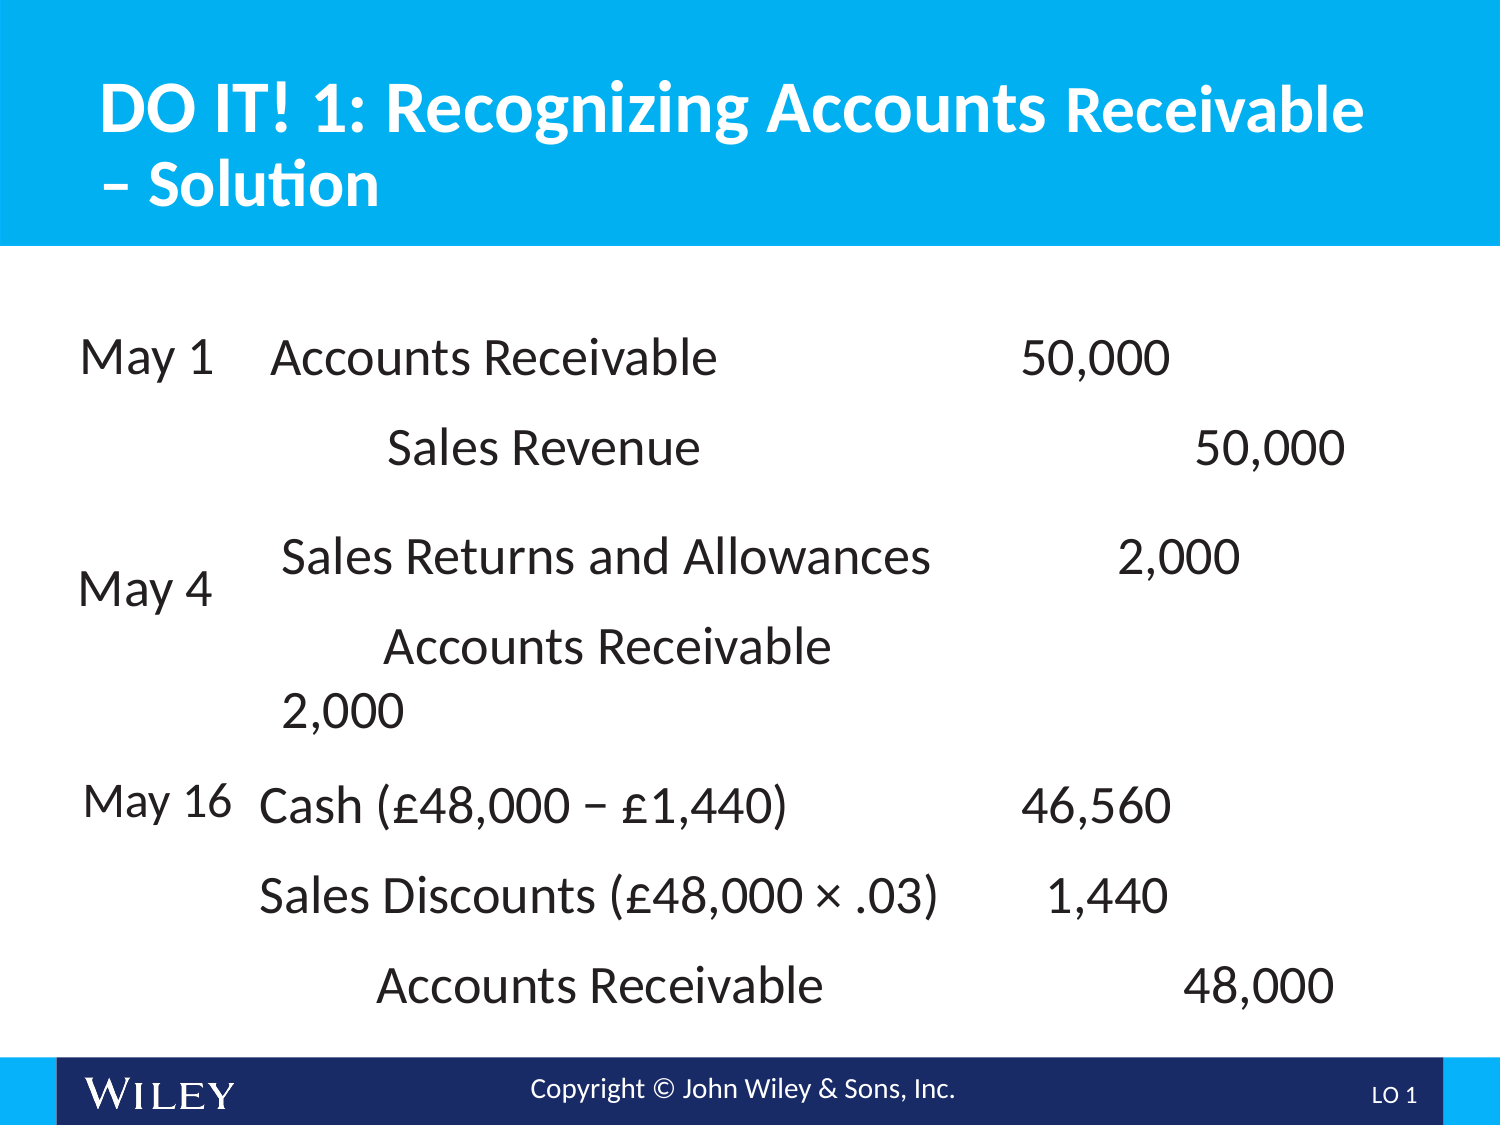

# DO IT! 1: Recognizing Accounts Receivable – Solution
Accounts Receivable			50,000
Sales Revenue				  50,000
May 1
May 4
Sales Returns and Allowances	       2,000
Accounts Receivable				   2,000
May 16
Cash (£48,000 − £1,440)		 46,560
Sales Discounts (£48,000 × .03)	   1,440
Accounts Receivable			  48,000
L O 1